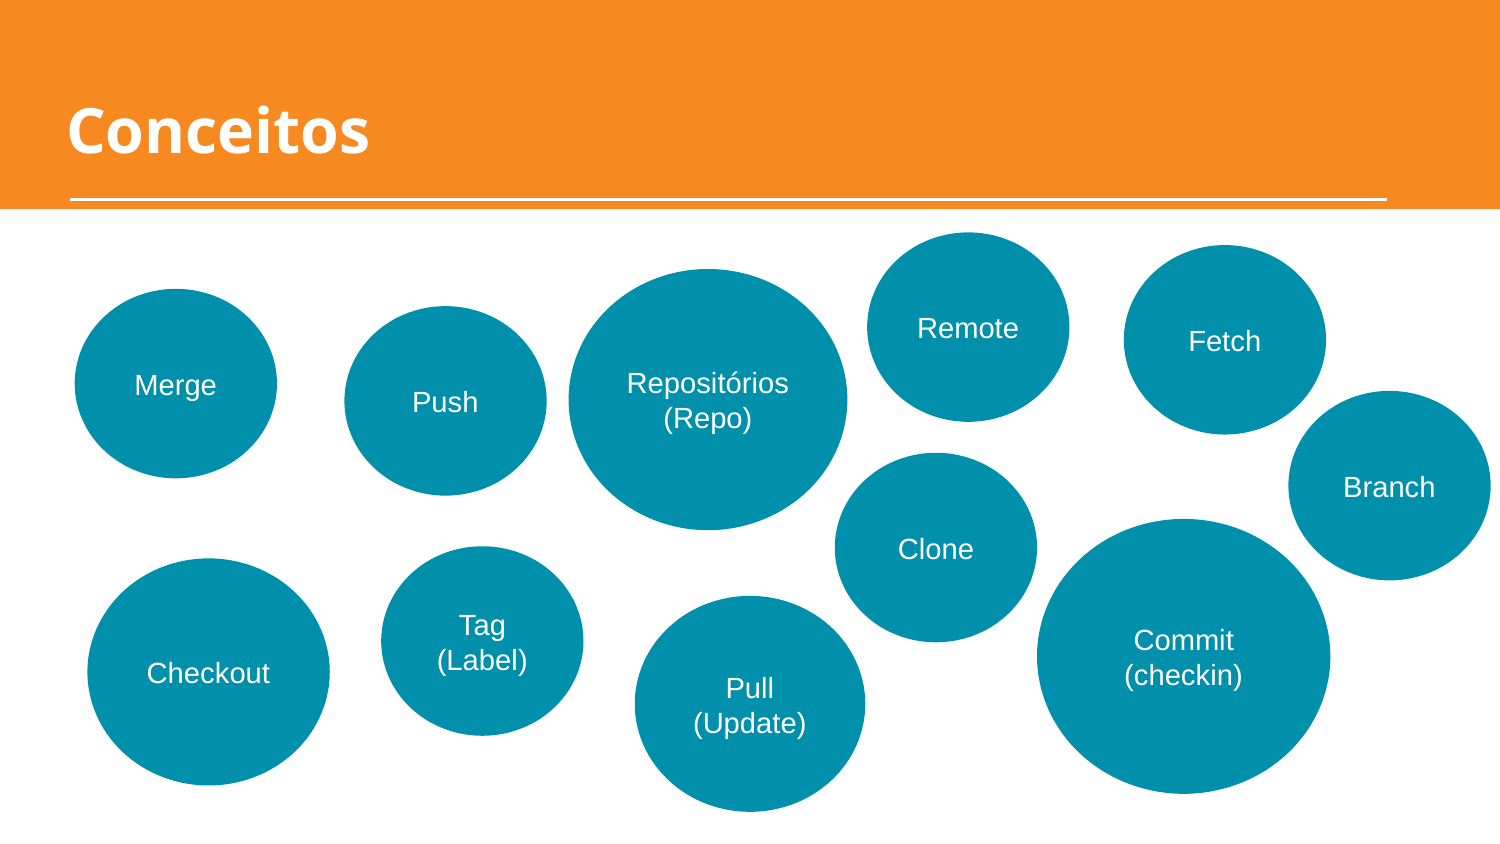

# Conceitos
Remote
Fetch
Repositórios (Repo)
Merge
Push
Branch
Clone
Commit (checkin)
Tag (Label)
Checkout
Pull (Update)